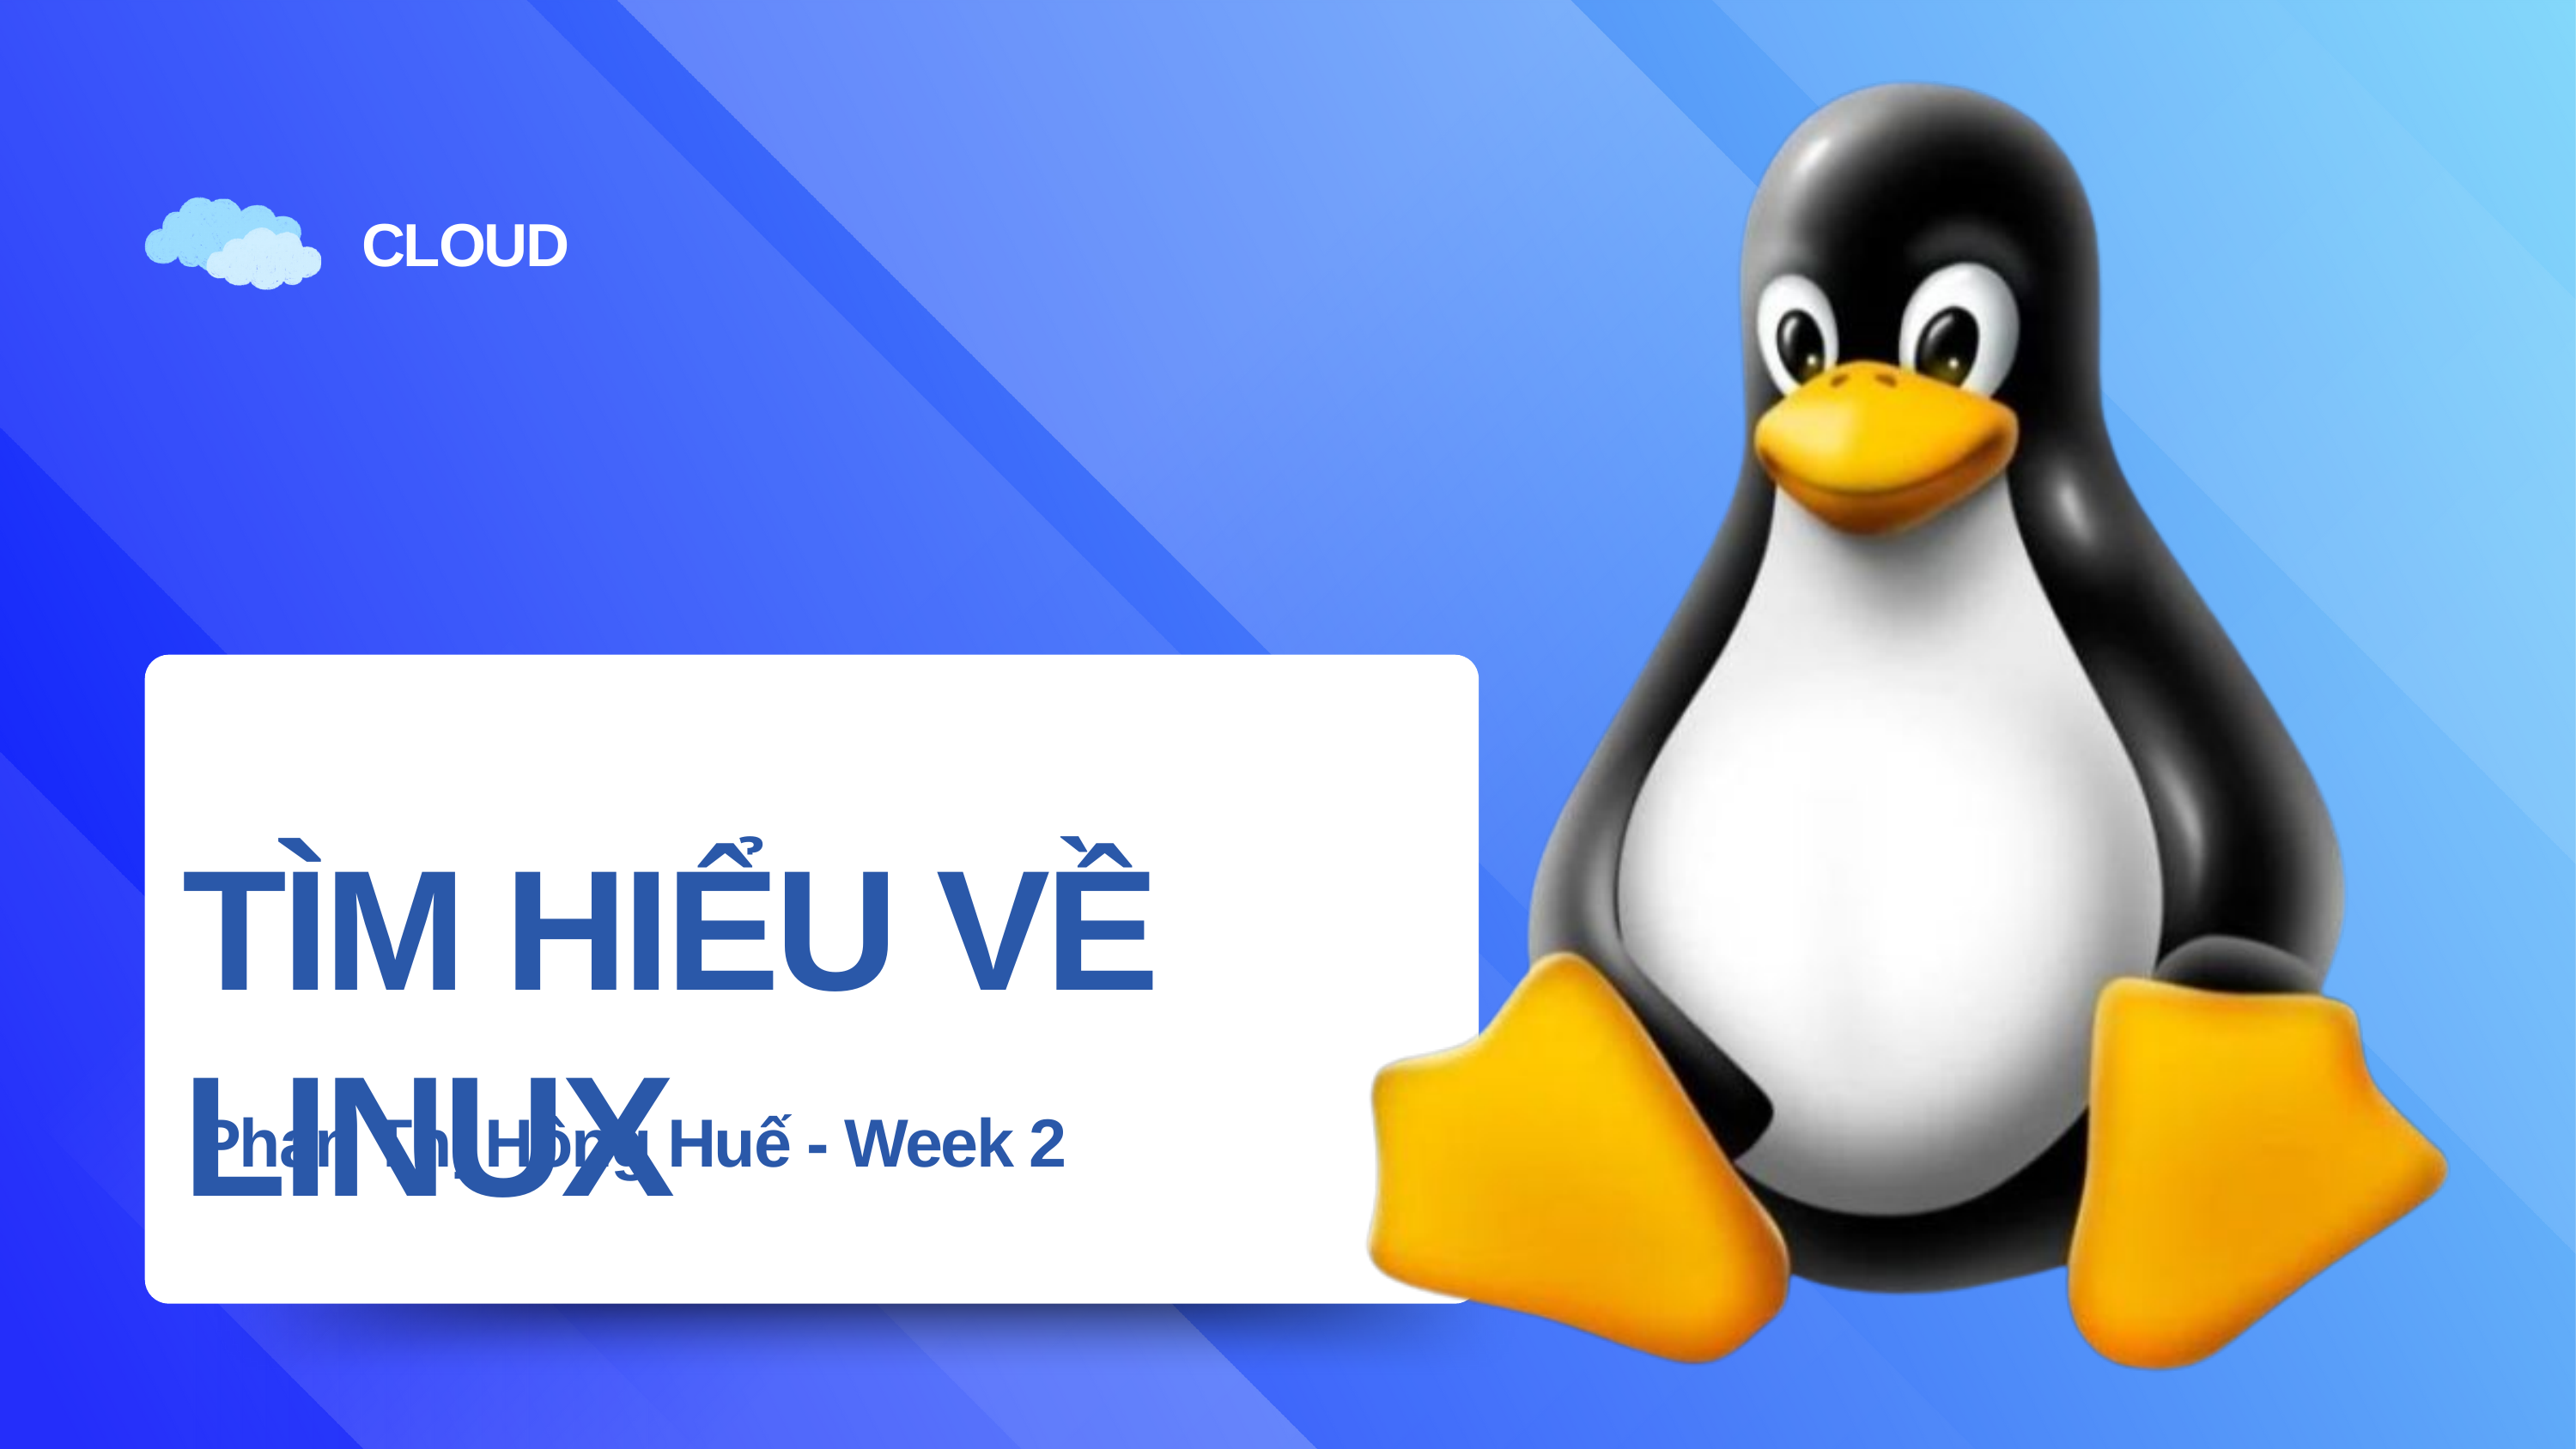

CLOUD

TÌM HIỂU VỀ LINUX
Phan Thị Hồng Huế - Week 2